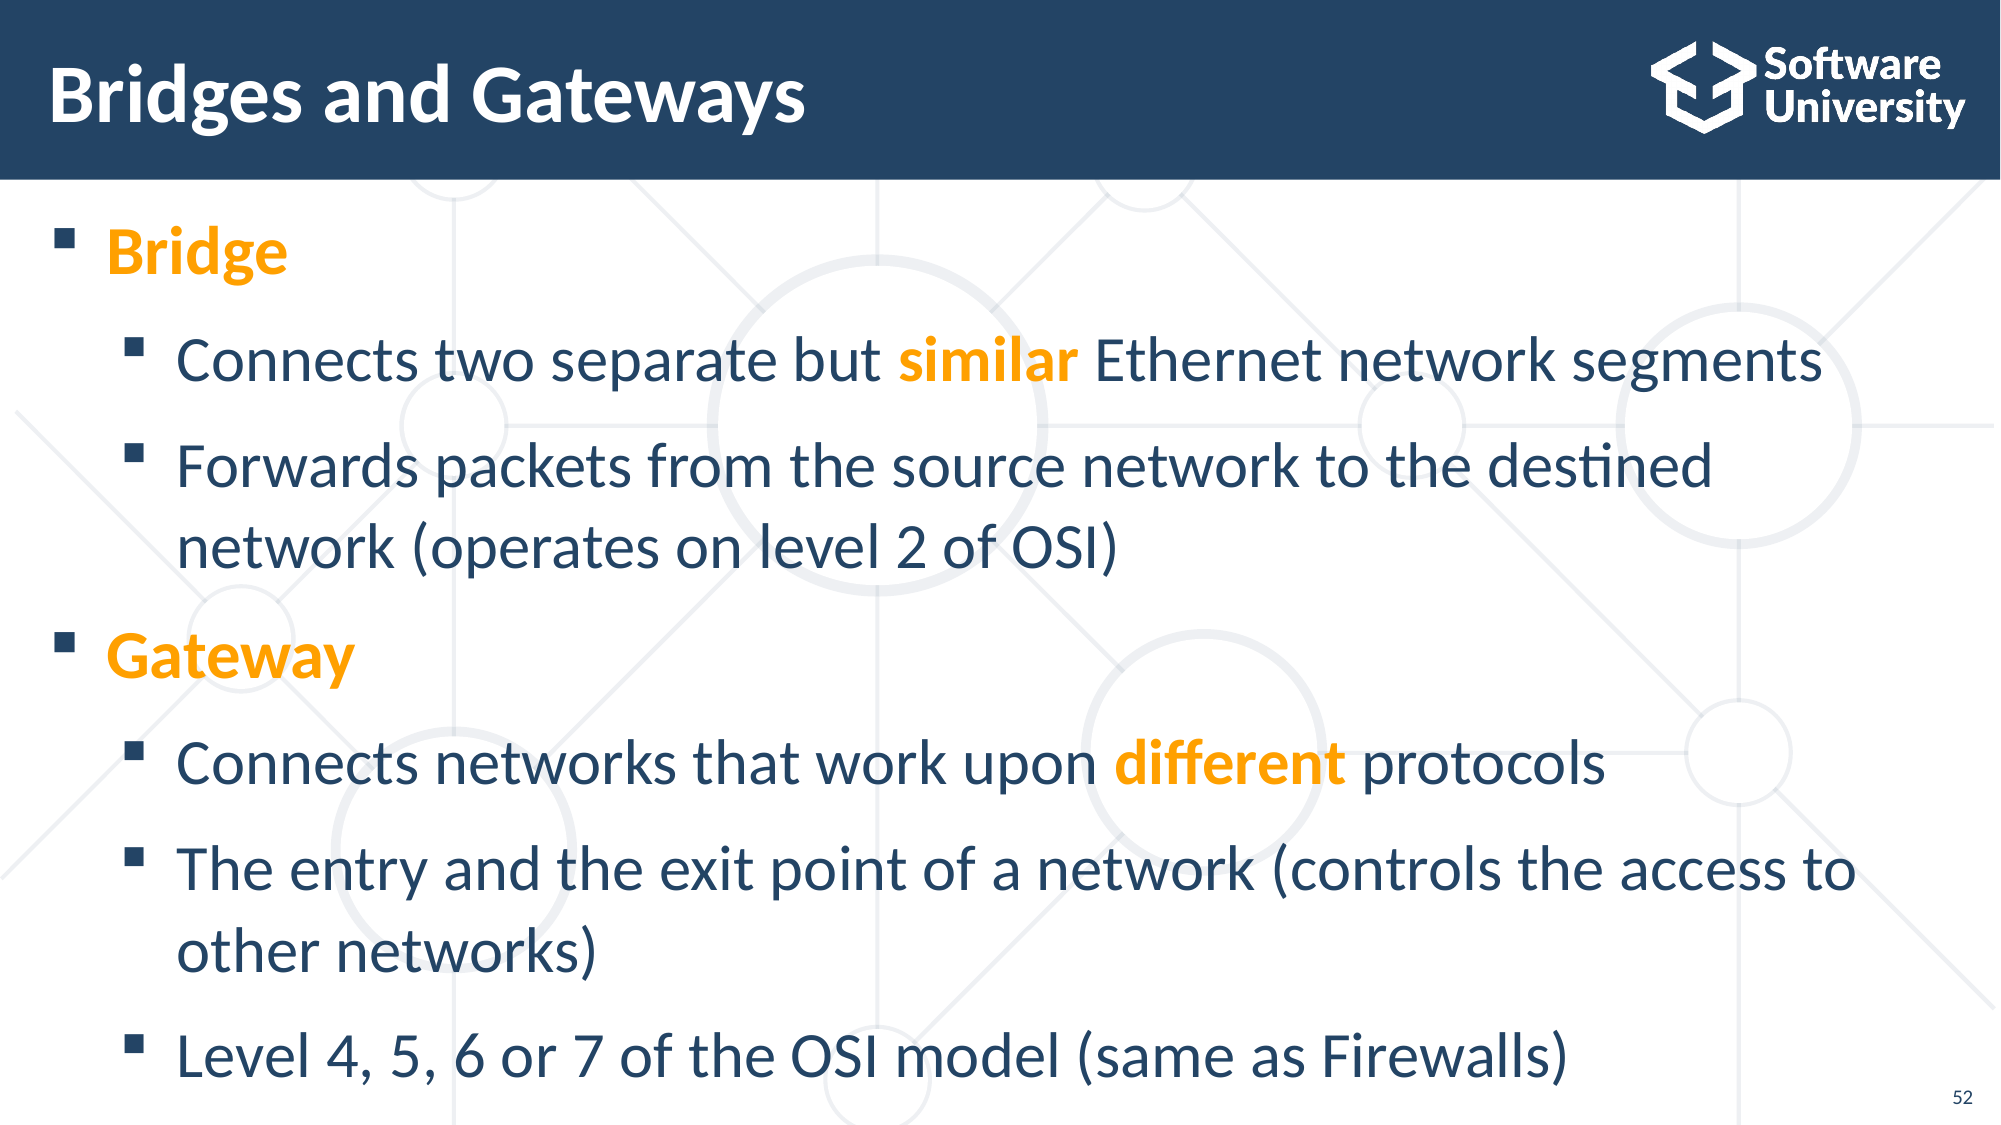

# Bridges and Gateways
Bridge
Connects two separate but similar Ethernet network segments
Forwards packets from the source network to the destined
network (operates on level 2 of OSI)
Gateway
Connects networks that work upon different protocols
The entry and the exit point of a network (controls the access to other networks)
Level 4, 5, 6 or 7 of the OSI model (same as Firewalls)
52